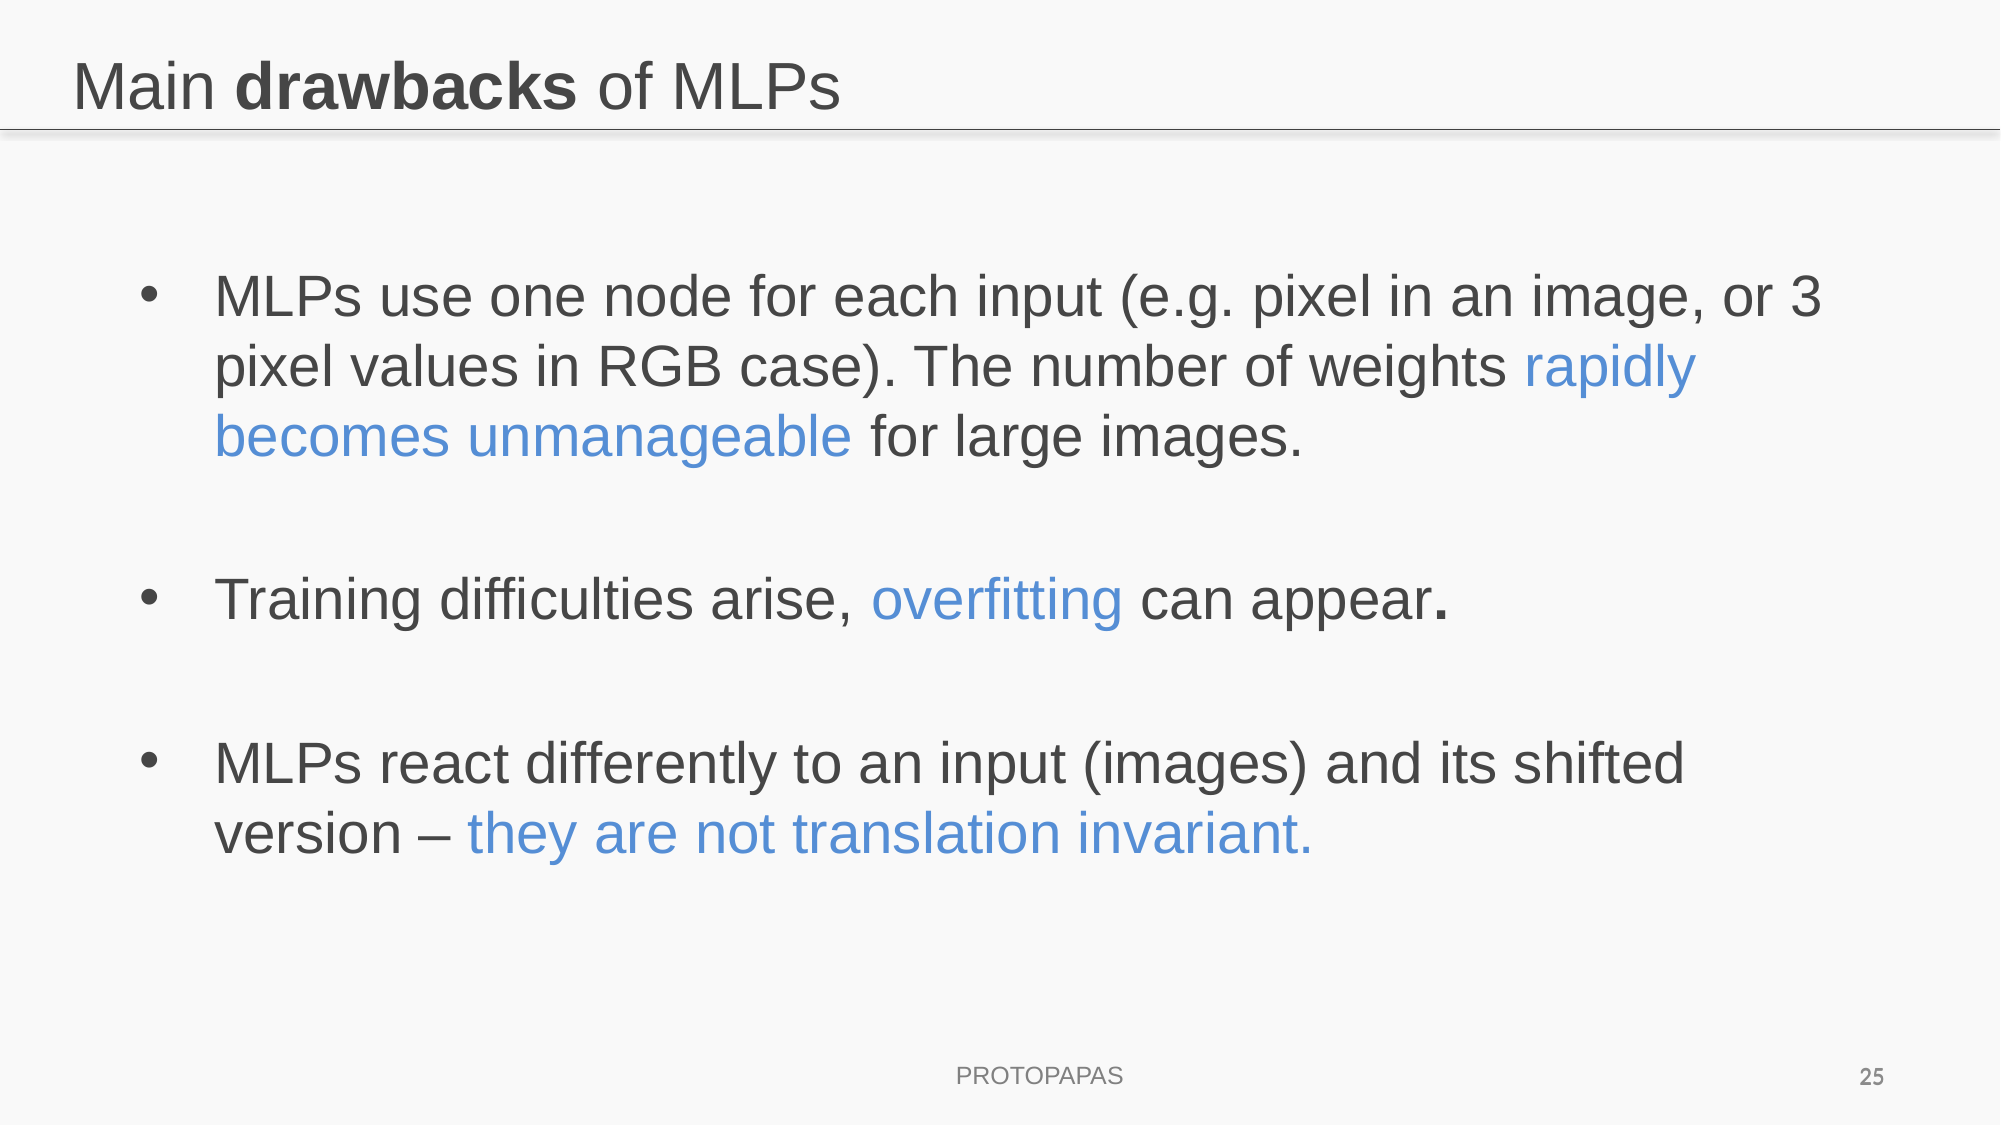

# Main drawbacks of MLPs
MLPs use one node for each input (e.g. pixel in an image, or 3 pixel values in RGB case). The number of weights rapidly becomes unmanageable for large images.

Training difficulties arise, overfitting can appear.

MLPs react differently to an input (images) and its shifted version – they are not translation invariant.
25